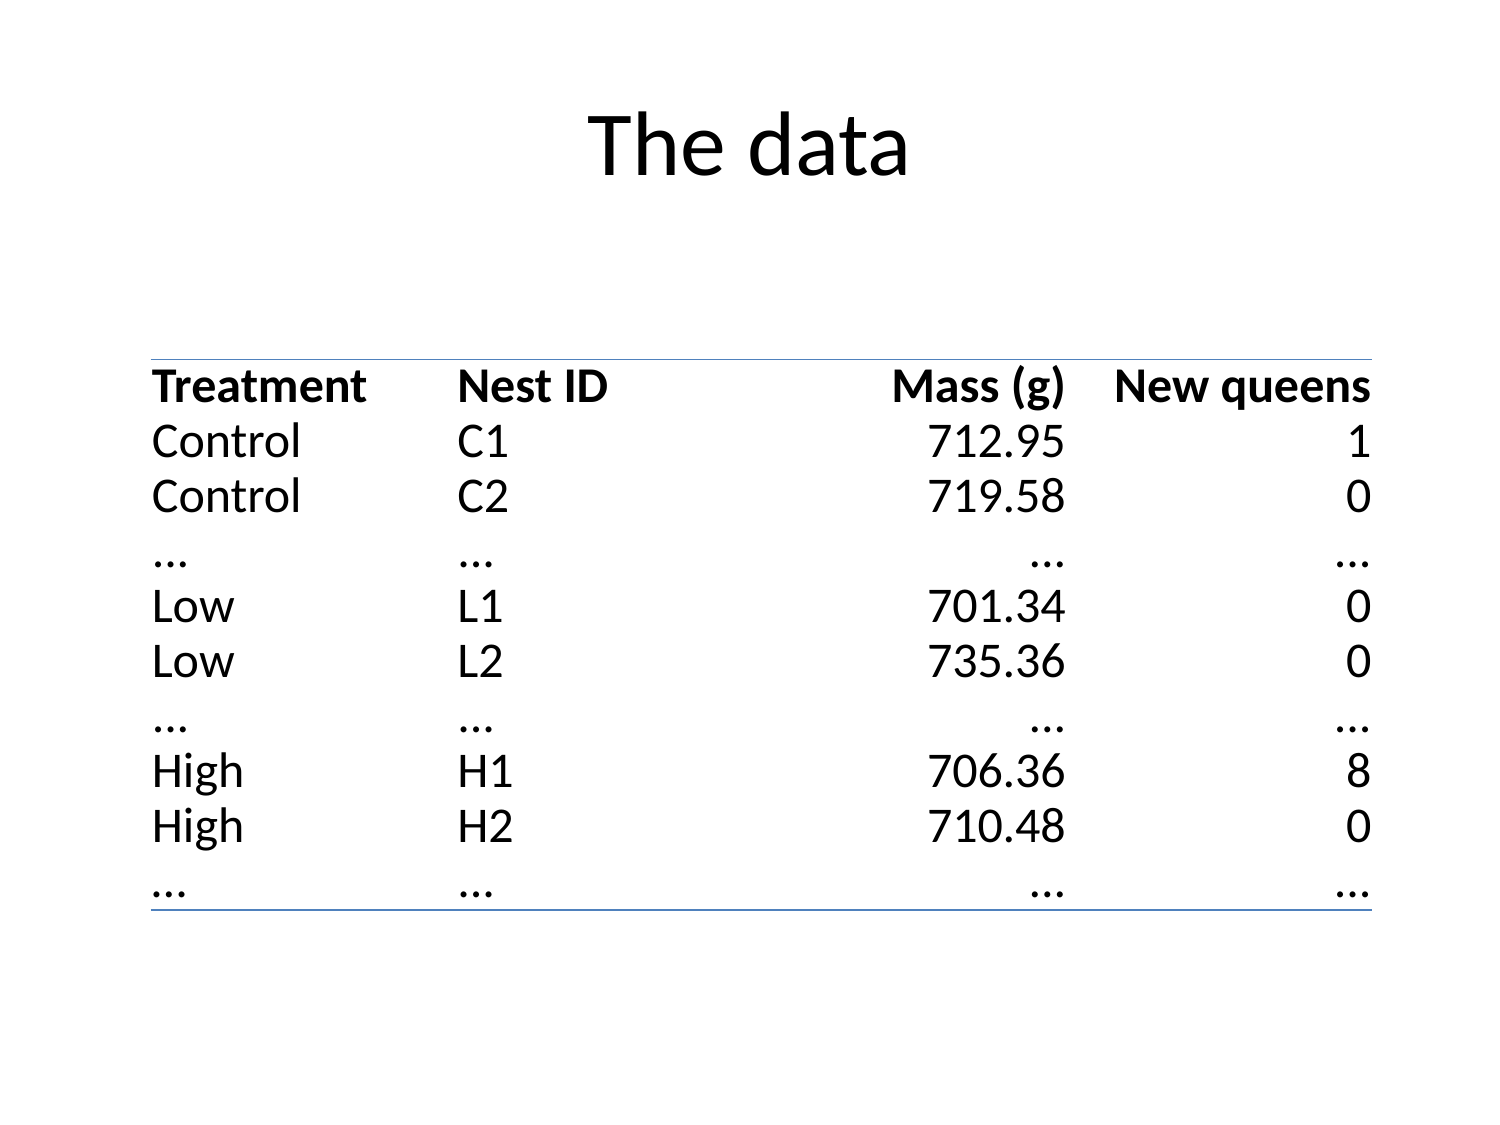

# The data
| Treatment | Nest ID | Mass (g) | New queens |
| --- | --- | --- | --- |
| Control | C1 | 712.95 | 1 |
| Control | C2 | 719.58 | 0 |
| ... | ... | ... | ... |
| Low | L1 | 701.34 | 0 |
| Low | L2 | 735.36 | 0 |
| ... | ... | ... | ... |
| High | H1 | 706.36 | 8 |
| High | H2 | 710.48 | 0 |
| … | ... | ... | ... |